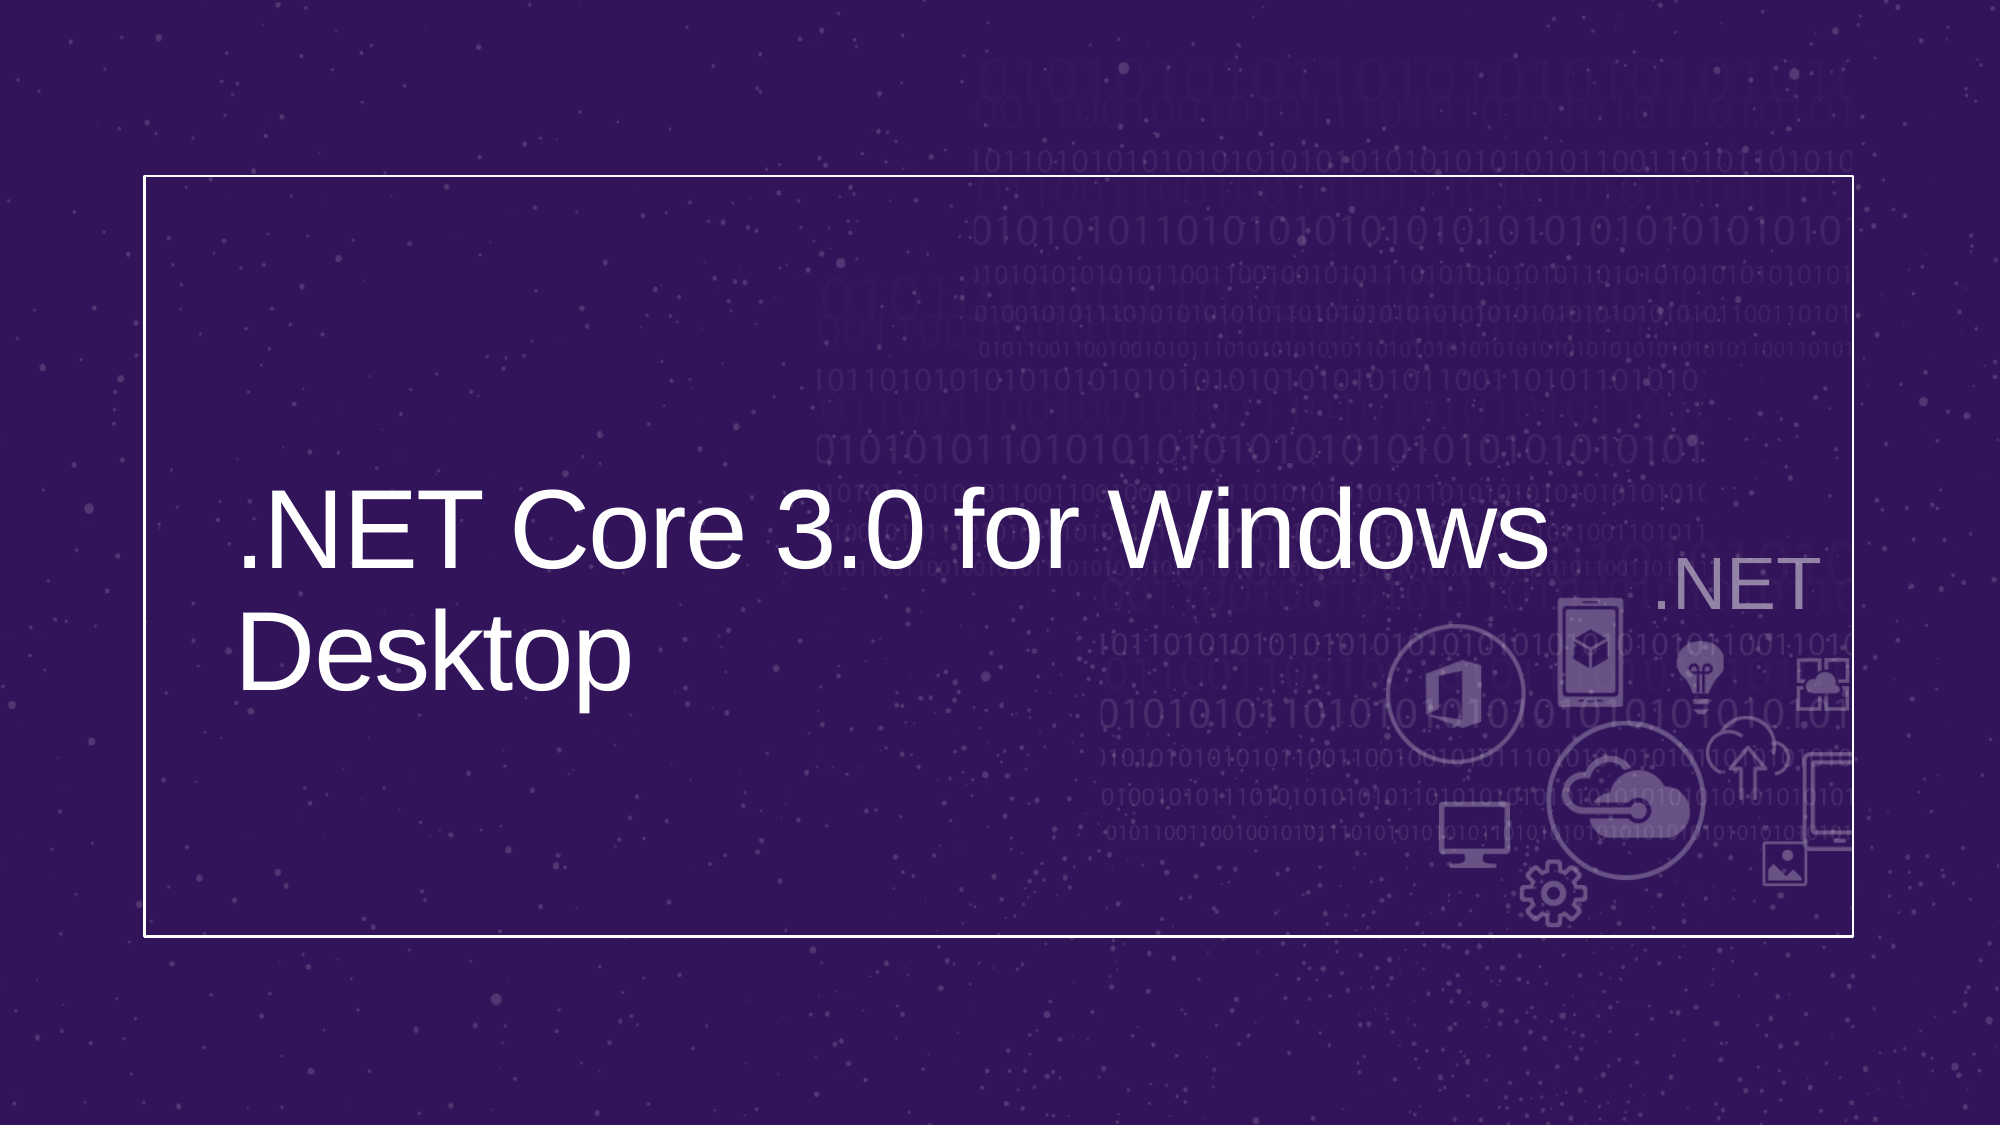

# .NET Core 3.0 for Windows Desktop